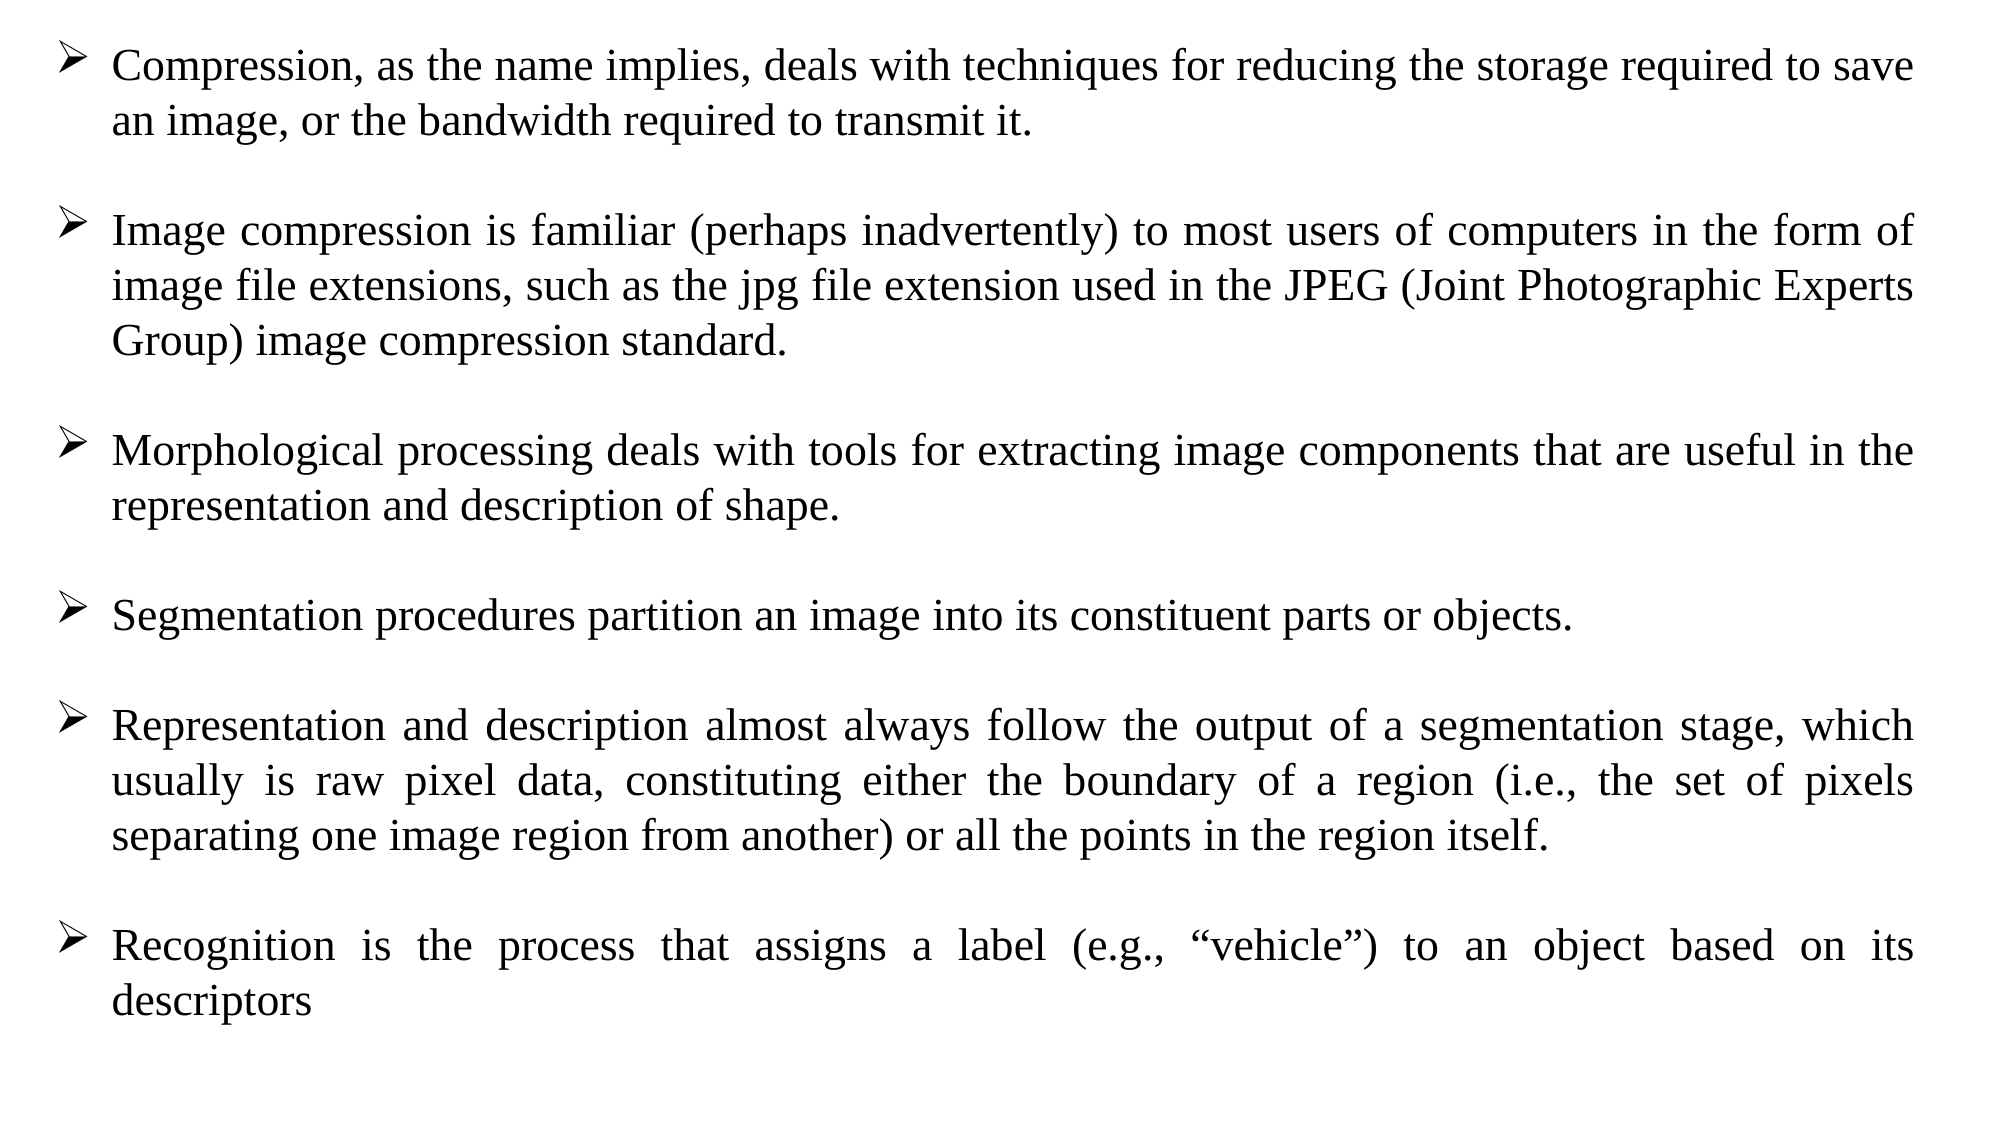

Compression, as the name implies, deals with techniques for reducing the storage required to save an image, or the bandwidth required to transmit it.

Image compression is familiar (perhaps inadvertently) to most users of computers in the form of image file extensions, such as the jpg file extension used in the JPEG (Joint Photographic Experts Group) image compression standard.

Morphological processing deals with tools for extracting image components that are useful in the representation and description of shape.

Segmentation procedures partition an image into its constituent parts or objects.

Representation and description almost always follow the output of a segmentation stage, which usually is raw pixel data, constituting either the boundary of a region (i.e., the set of pixels separating one image region from another) or all the points in the region itself.

Recognition is the process that assigns a label (e.g., “vehicle”) to an object based on its descriptors